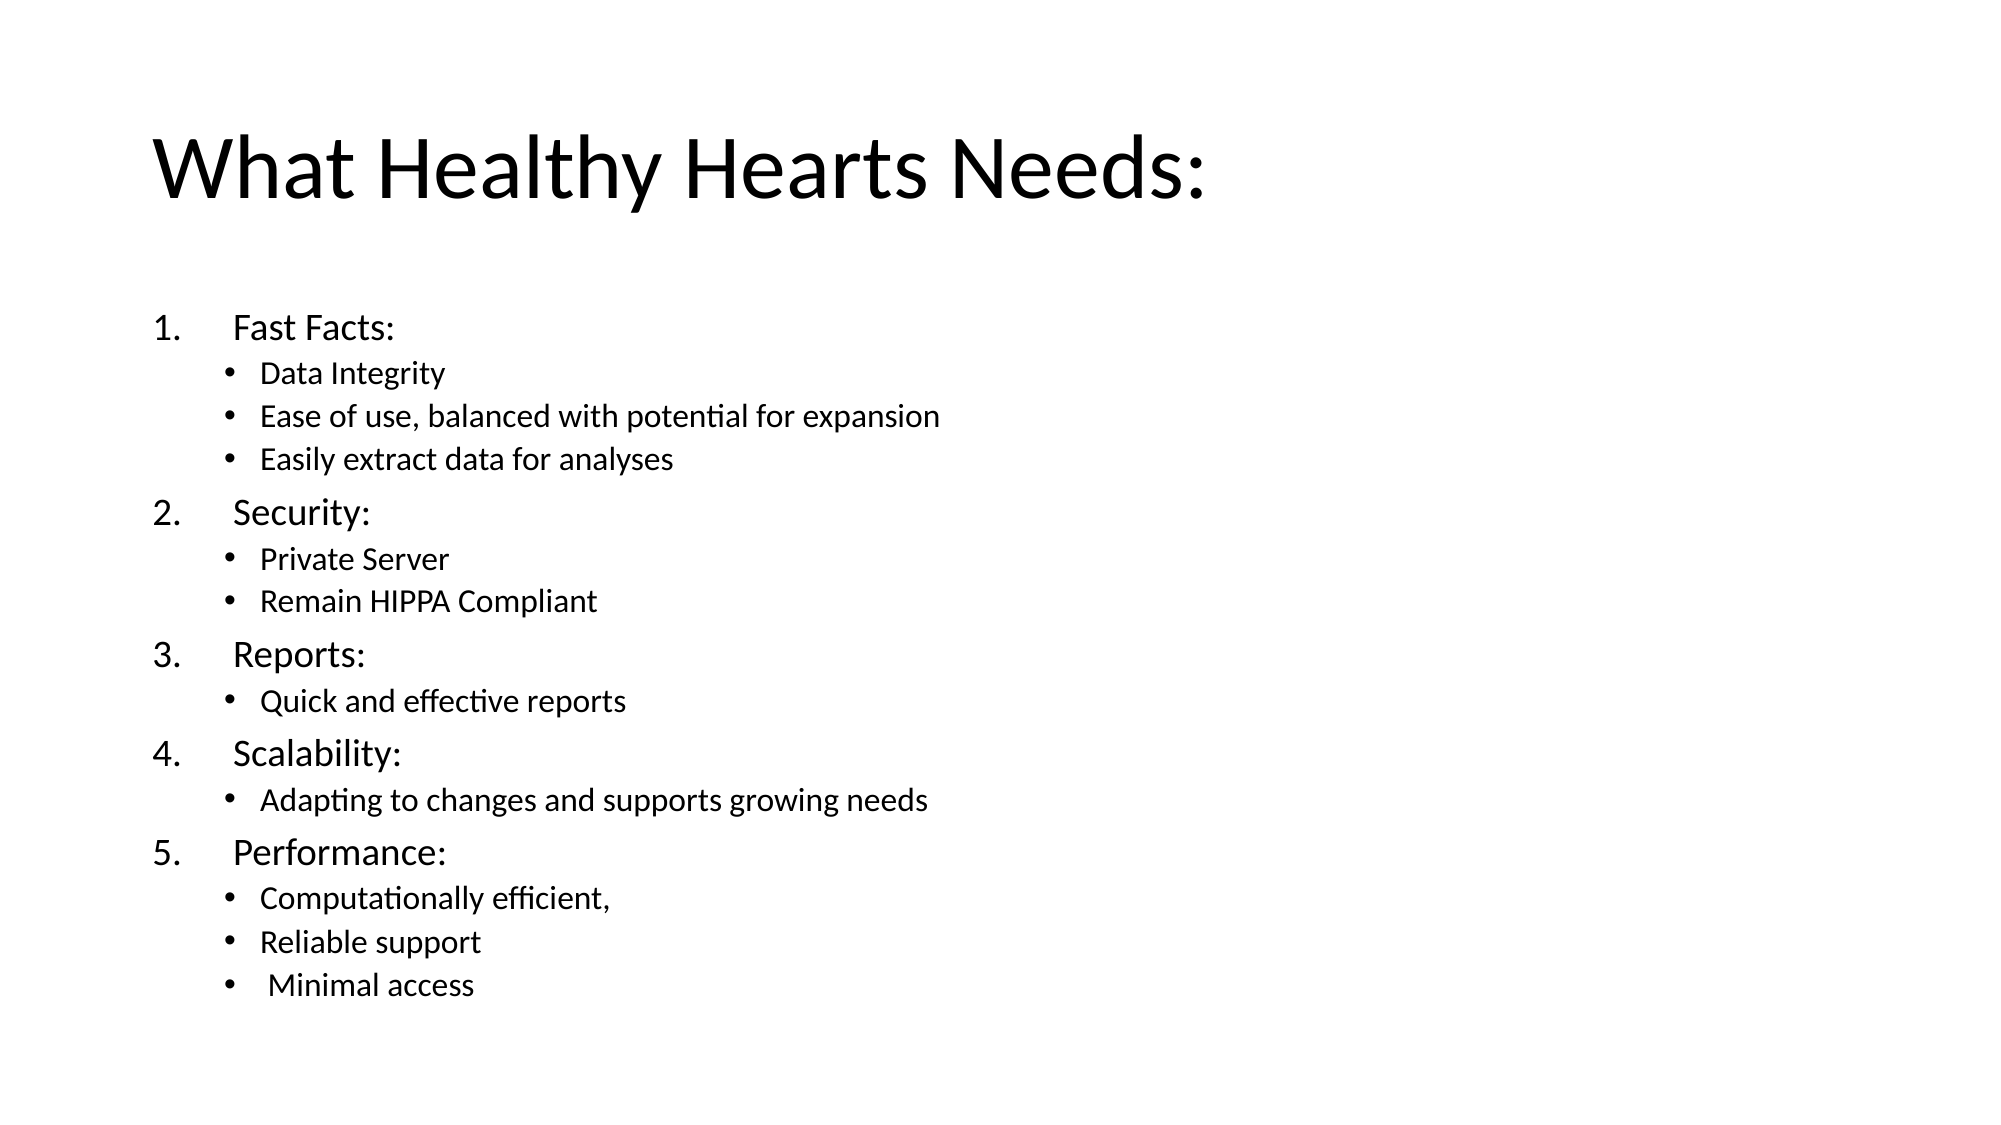

# What Healthy Hearts Needs:
Fast Facts:
Data Integrity
Ease of use, balanced with potential for expansion
Easily extract data for analyses
Security:
Private Server
Remain HIPPA Compliant
Reports:
Quick and effective reports
Scalability:
Adapting to changes and supports growing needs
Performance:
Computationally efficient,
Reliable support
 Minimal access